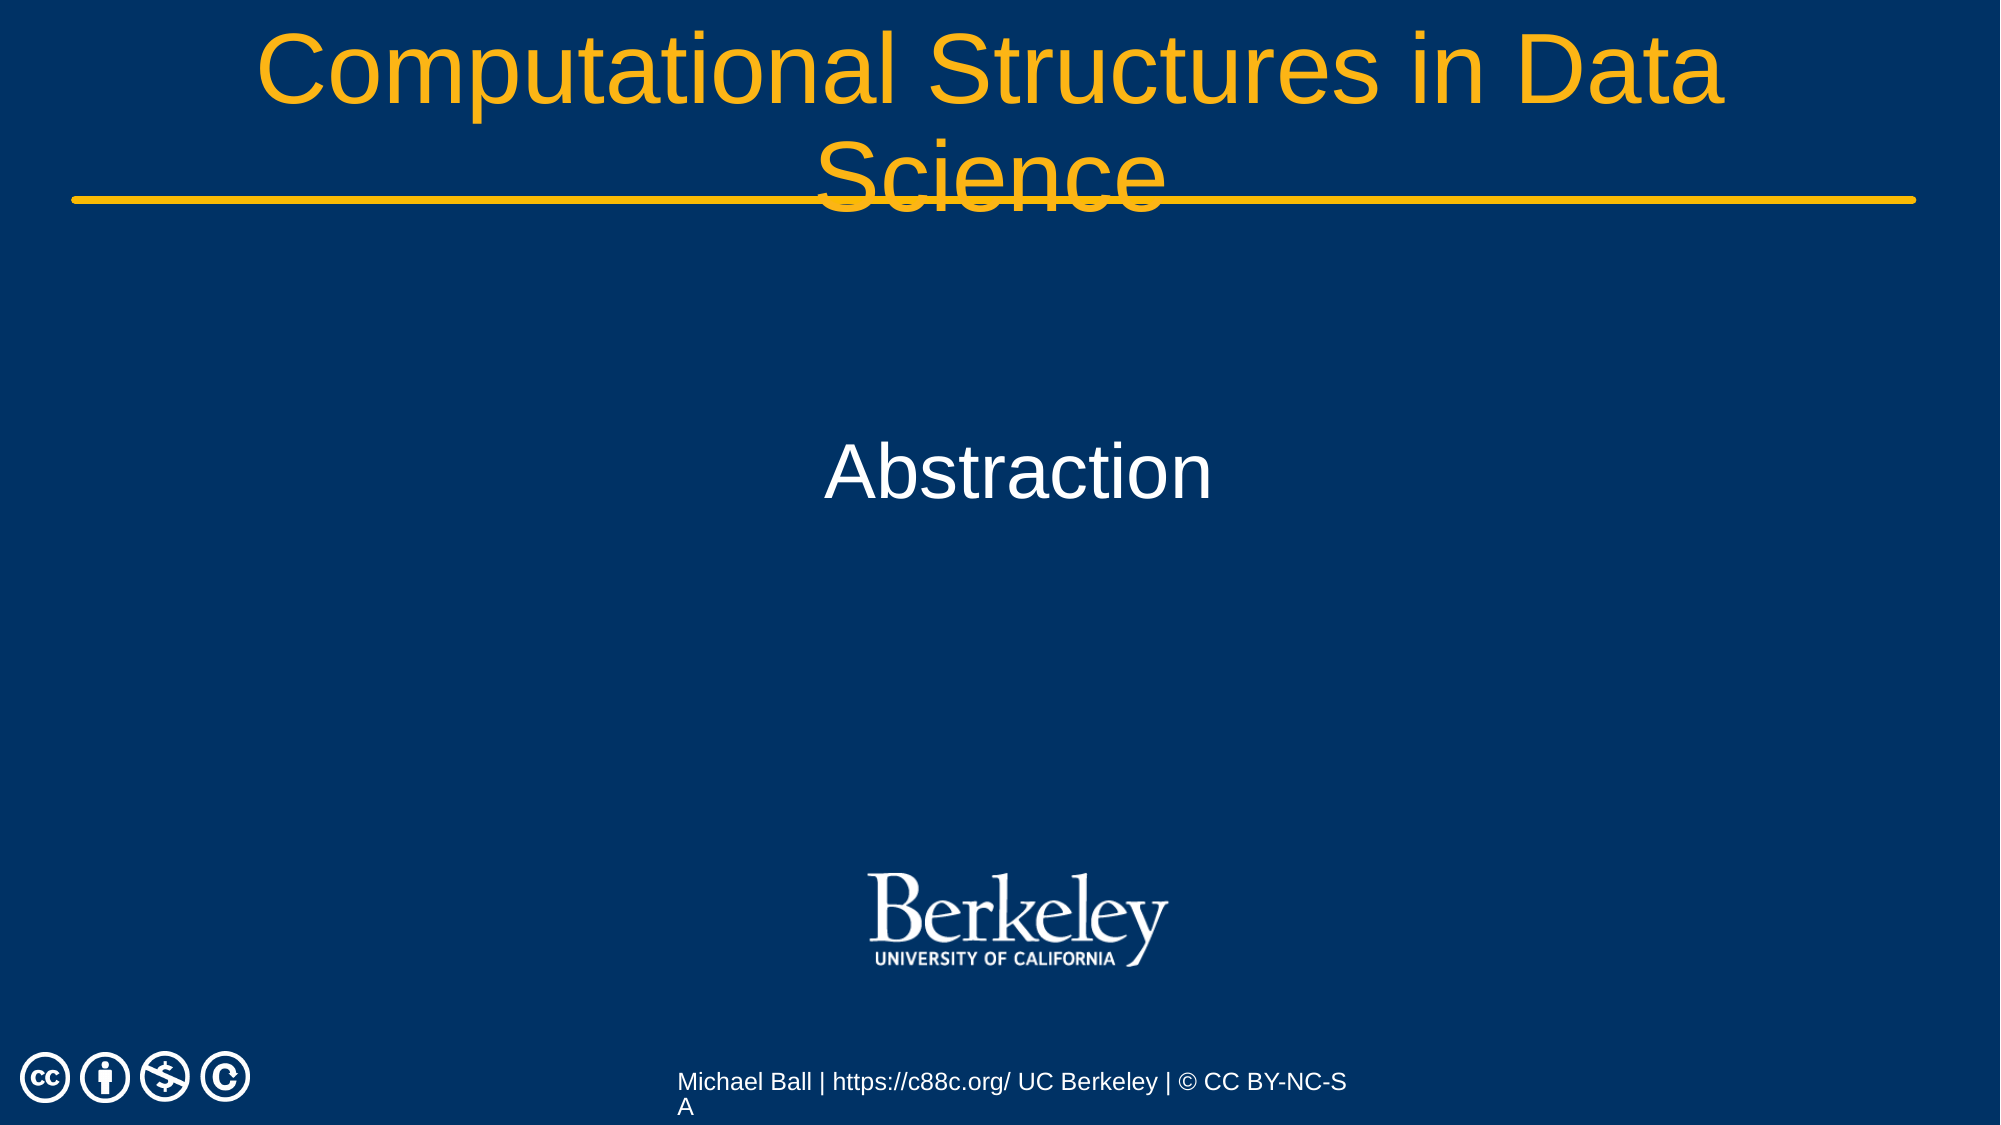

# Abstraction

Michael Ball | https://c88c.org/ UC Berkeley | © CC BY-NC-SA